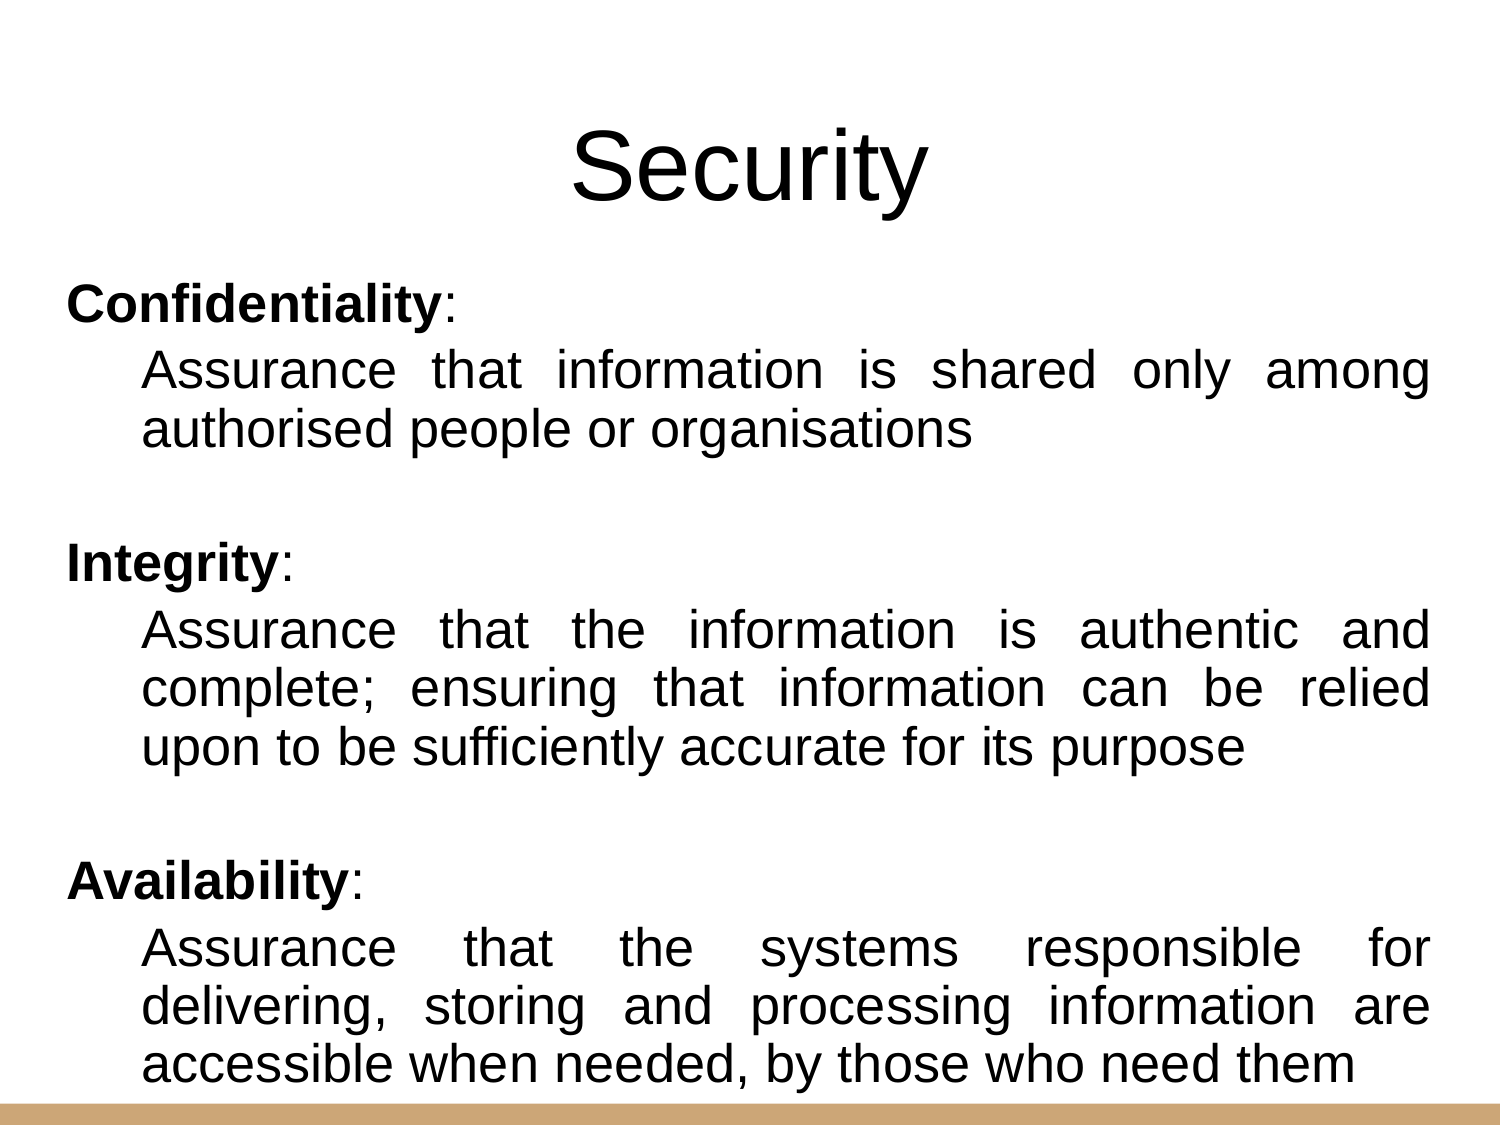

# Security
Confidentiality:
Assurance that information is shared only among authorised people or organisations

Integrity:
Assurance that the information is authentic and complete; ensuring that information can be relied upon to be sufficiently accurate for its purpose

Availability:
Assurance that the systems responsible for delivering, storing and processing information are accessible when needed, by those who need them